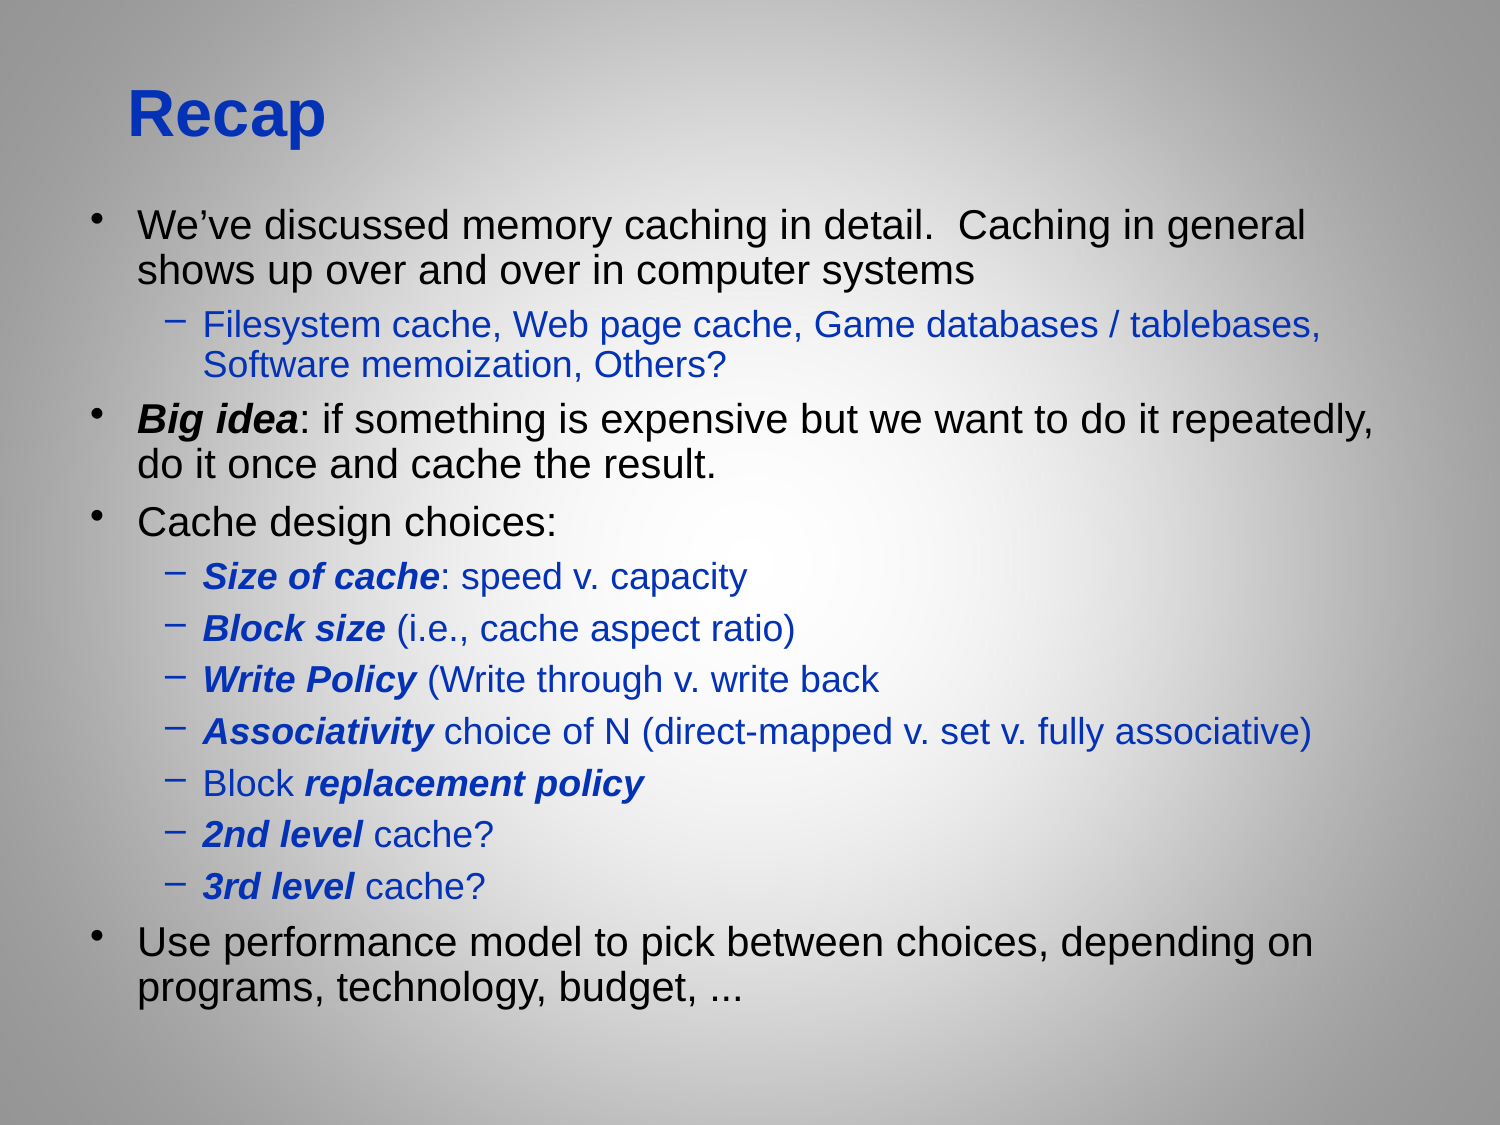

# Recap
We’ve discussed memory caching in detail.  Caching in general shows up over and over in computer systems
Filesystem cache, Web page cache, Game databases / tablebases, Software memoization, Others?
Big idea: if something is expensive but we want to do it repeatedly, do it once and cache the result.
Cache design choices:
Size of cache: speed v. capacity
Block size (i.e., cache aspect ratio)
Write Policy (Write through v. write back
Associativity choice of N (direct-mapped v. set v. fully associative)
Block replacement policy
2nd level cache?
3rd level cache?
Use performance model to pick between choices, depending on programs, technology, budget, ...